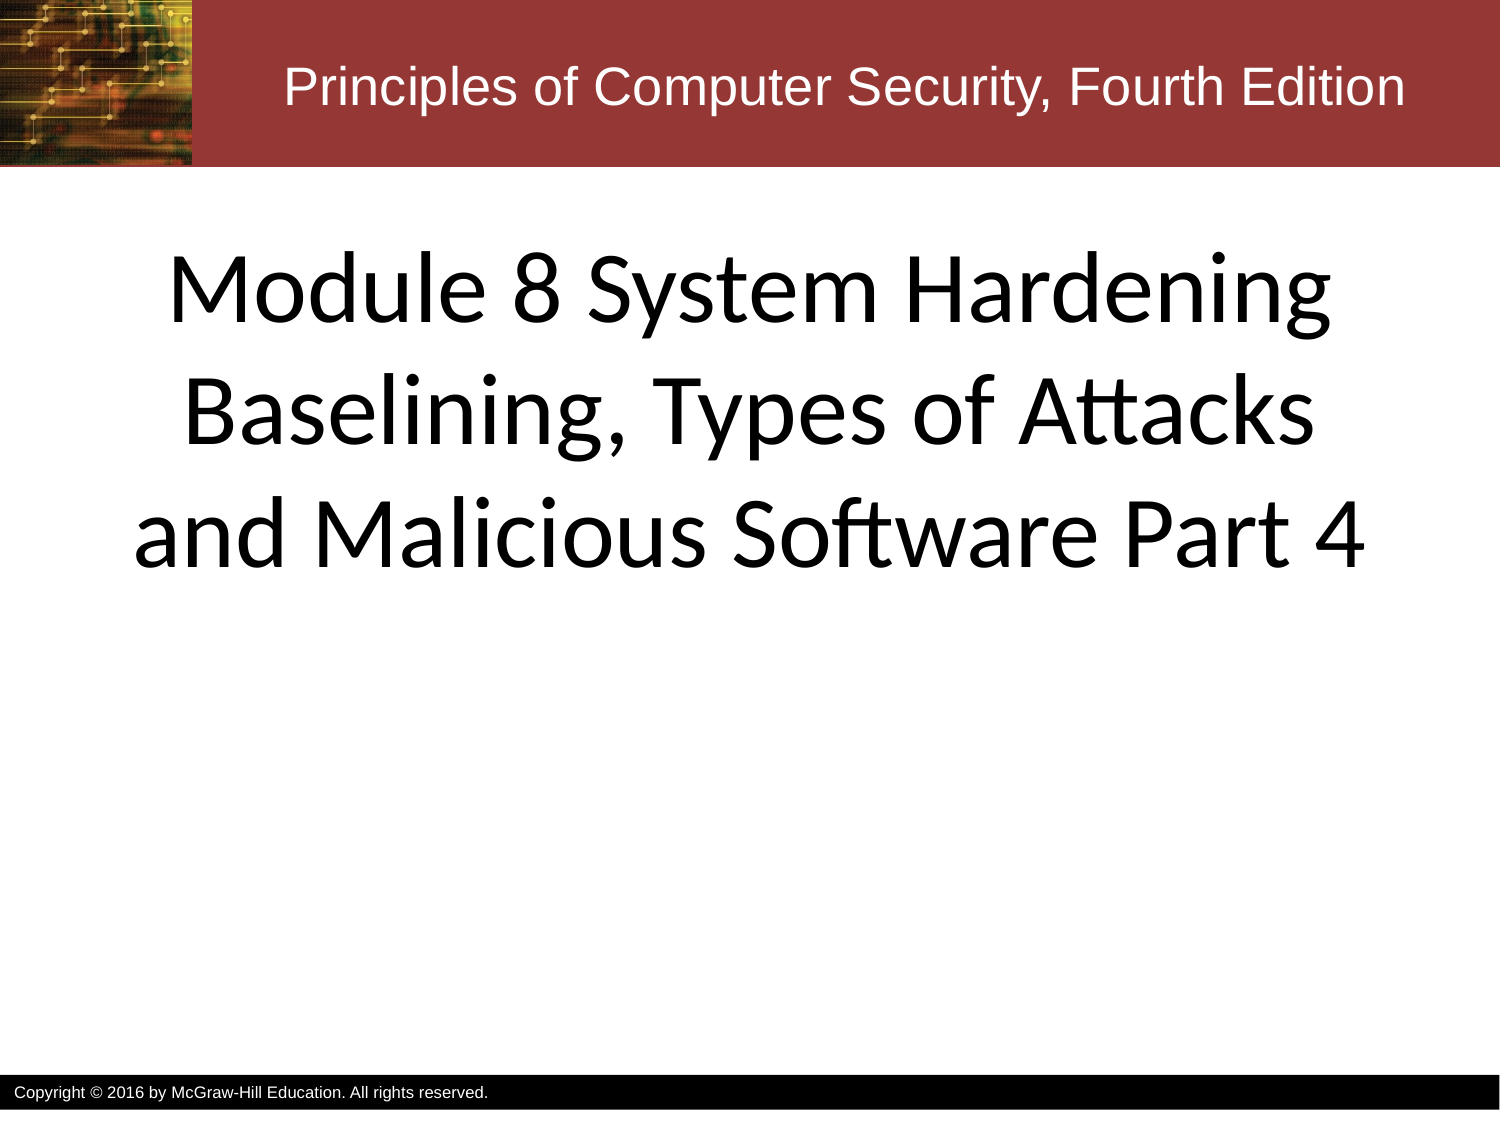

# Module 8 System Hardening Baselining, Types of Attacks and Malicious Software Part 4